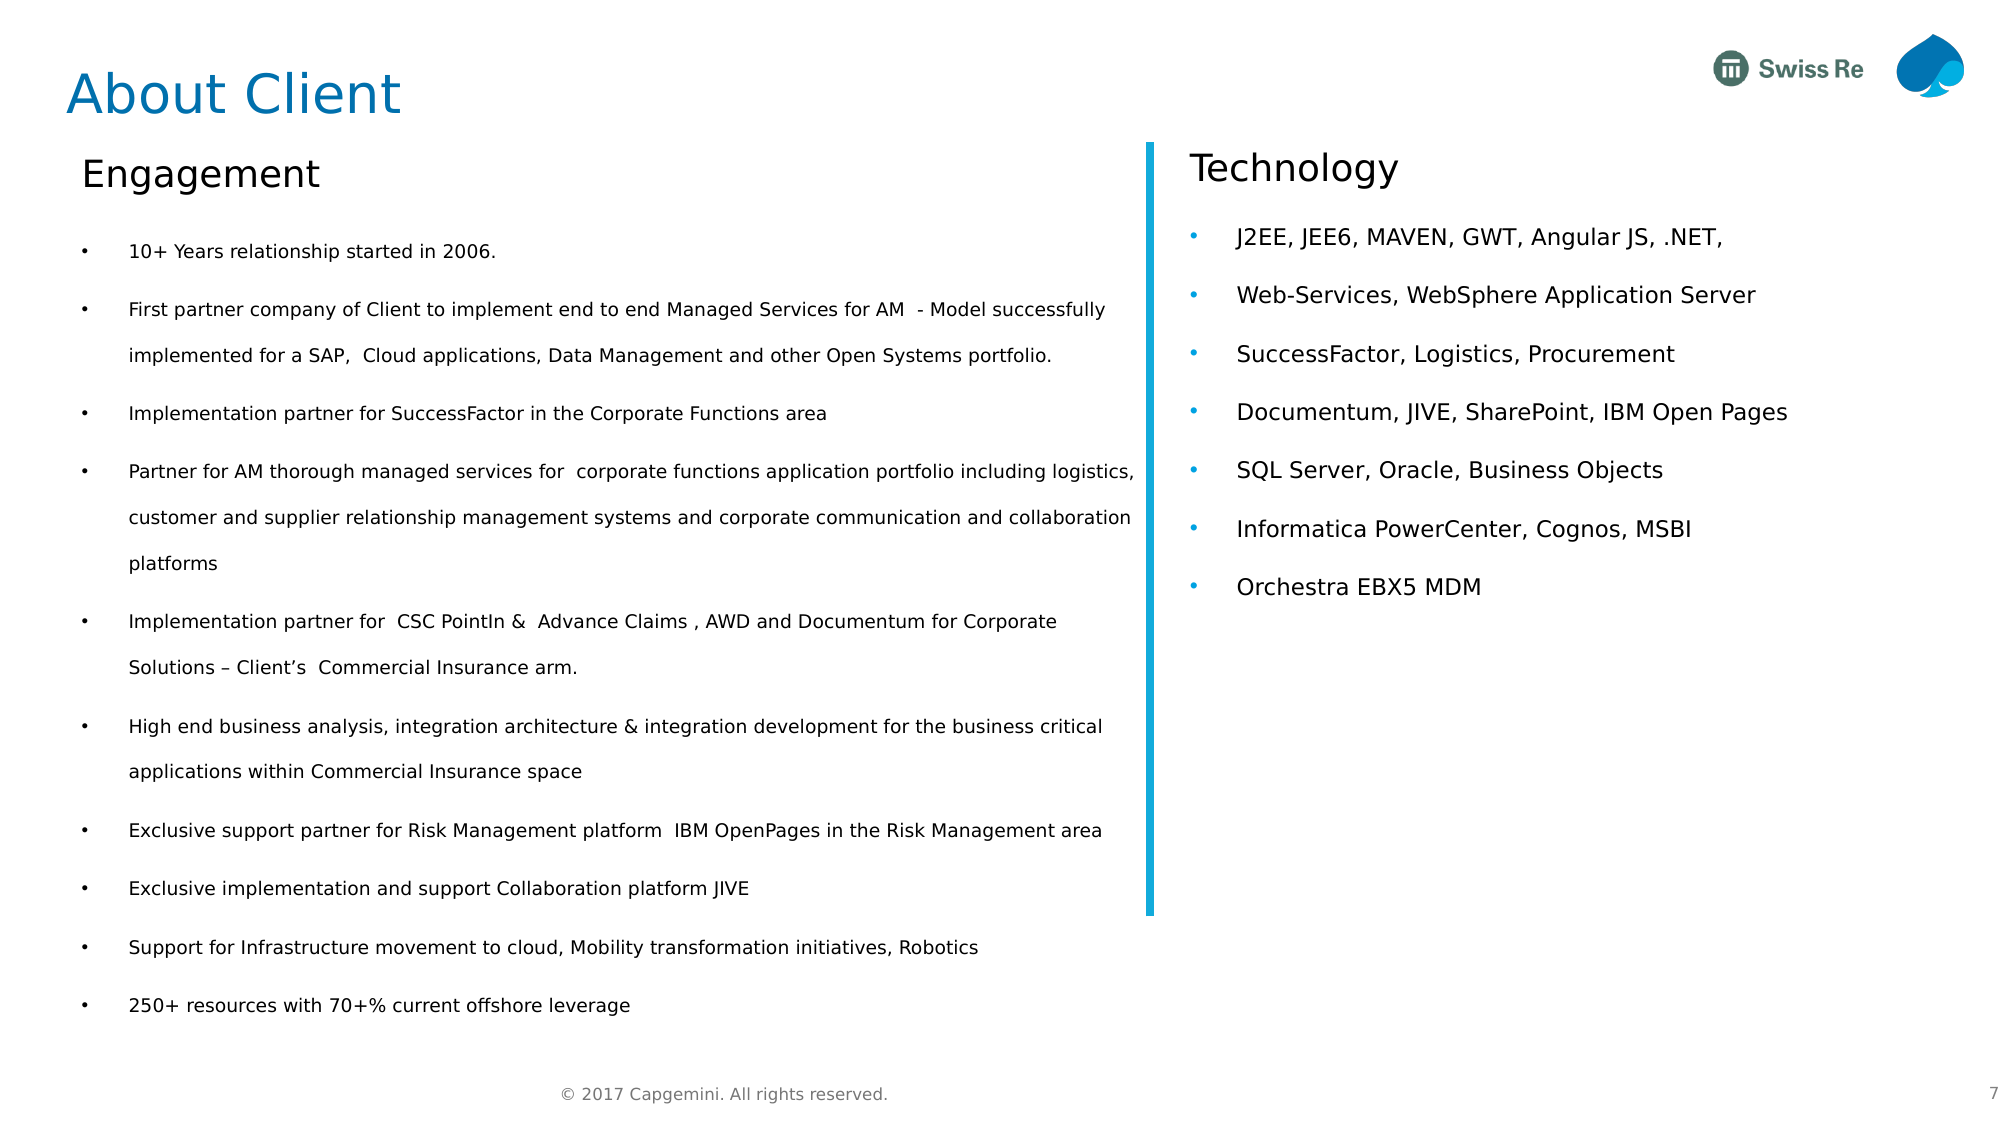

# About Client
Technology
Engagement
10+ Years relationship started in 2006.
First partner company of Client to implement end to end Managed Services for AM  - Model successfully implemented for a SAP,  Cloud applications, Data Management and other Open Systems portfolio.
Implementation partner for SuccessFactor in the Corporate Functions area
Partner for AM thorough managed services for  corporate functions application portfolio including logistics, customer and supplier relationship management systems and corporate communication and collaboration platforms
Implementation partner for  CSC PointIn &  Advance Claims , AWD and Documentum for Corporate Solutions – Client’s  Commercial Insurance arm.
High end business analysis, integration architecture & integration development for the business critical applications within Commercial Insurance space
Exclusive support partner for Risk Management platform  IBM OpenPages in the Risk Management area
Exclusive implementation and support Collaboration platform JIVE
Support for Infrastructure movement to cloud, Mobility transformation initiatives, Robotics
250+ resources with 70+% current offshore leverage
J2EE, JEE6, MAVEN, GWT, Angular JS, .NET,
Web-Services, WebSphere Application Server
SuccessFactor, Logistics, Procurement
Documentum, JIVE, SharePoint, IBM Open Pages
SQL Server, Oracle, Business Objects
Informatica PowerCenter, Cognos, MSBI
Orchestra EBX5 MDM